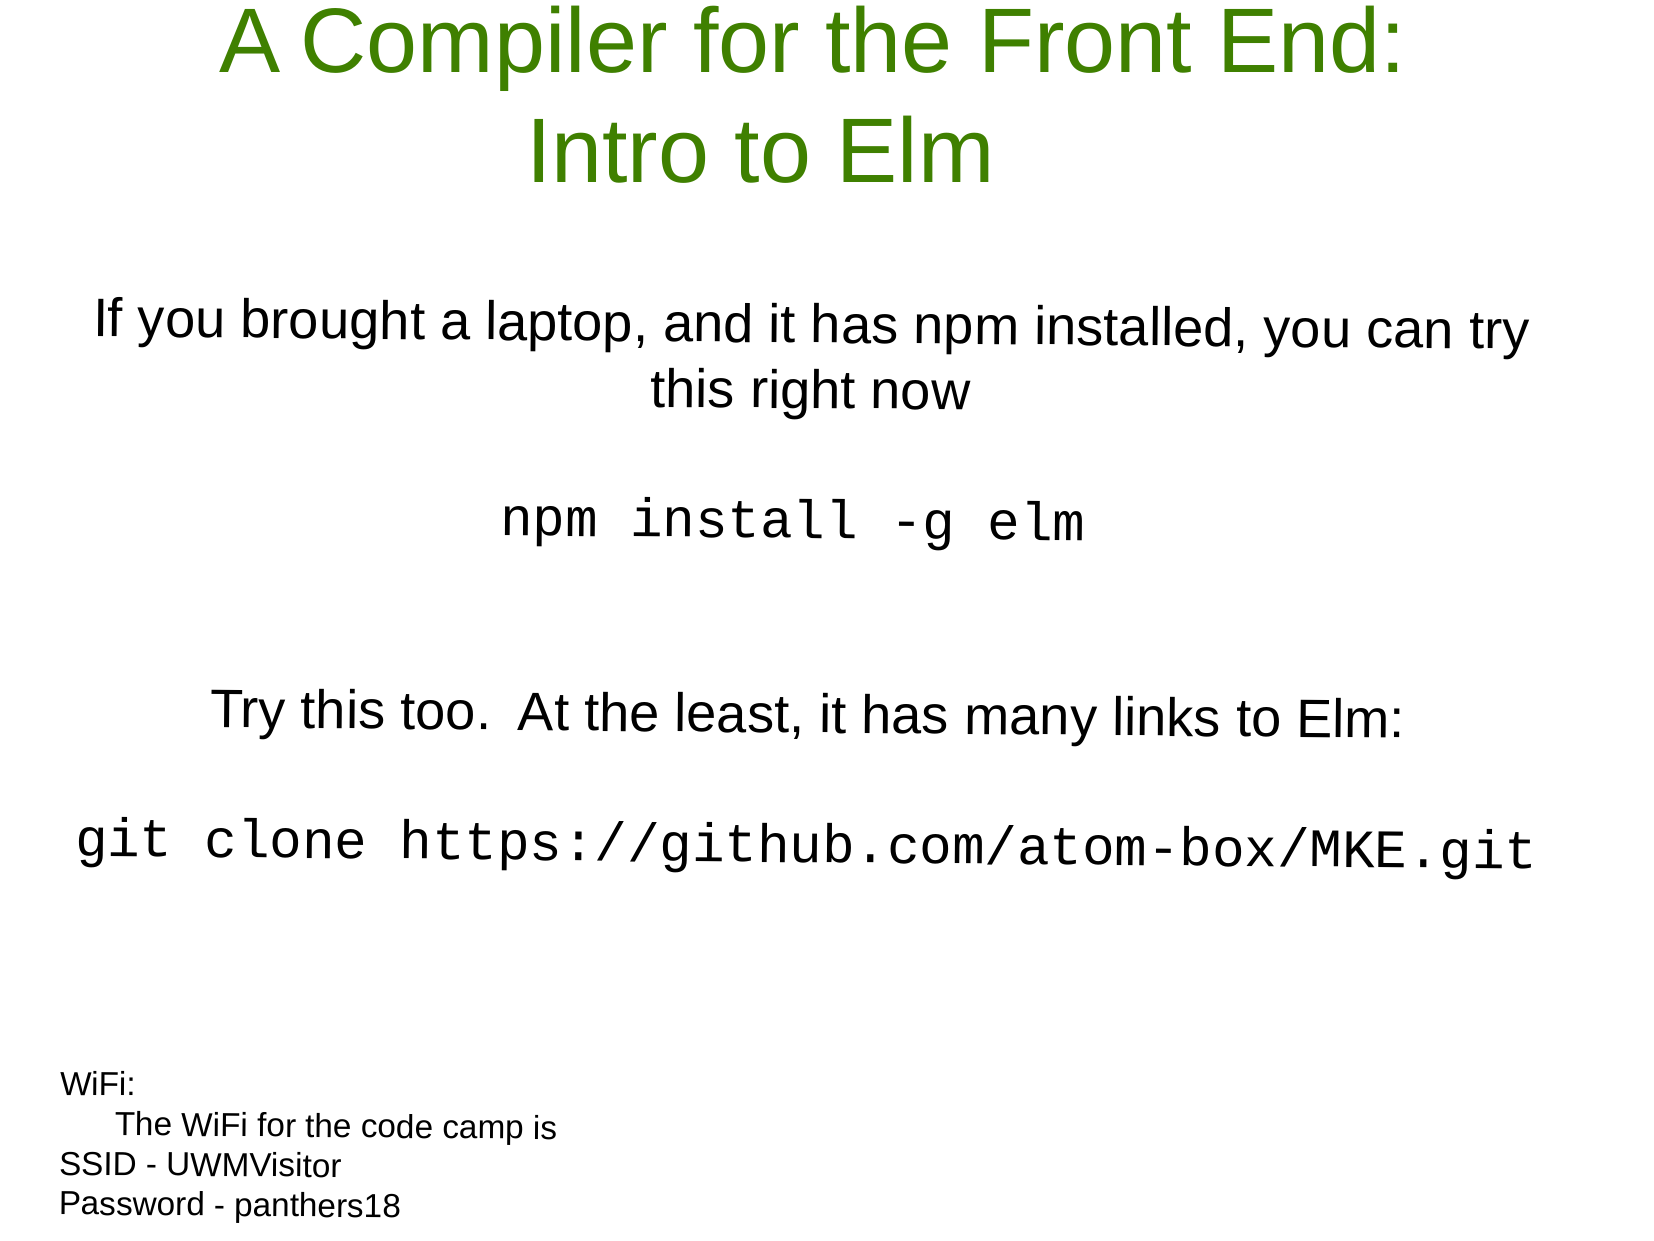

A Compiler for the Front End:
Intro to Elm

If you brought a laptop, and it has npm installed, you can try this right now

npm install -g elm

Try this too.  At the least, it has many links to Elm:

git clone https://github.com/atom-box/MKE.git

WiFi:
      The WiFi for the code camp is
SSID - UWMVisitor
Password - panthers18